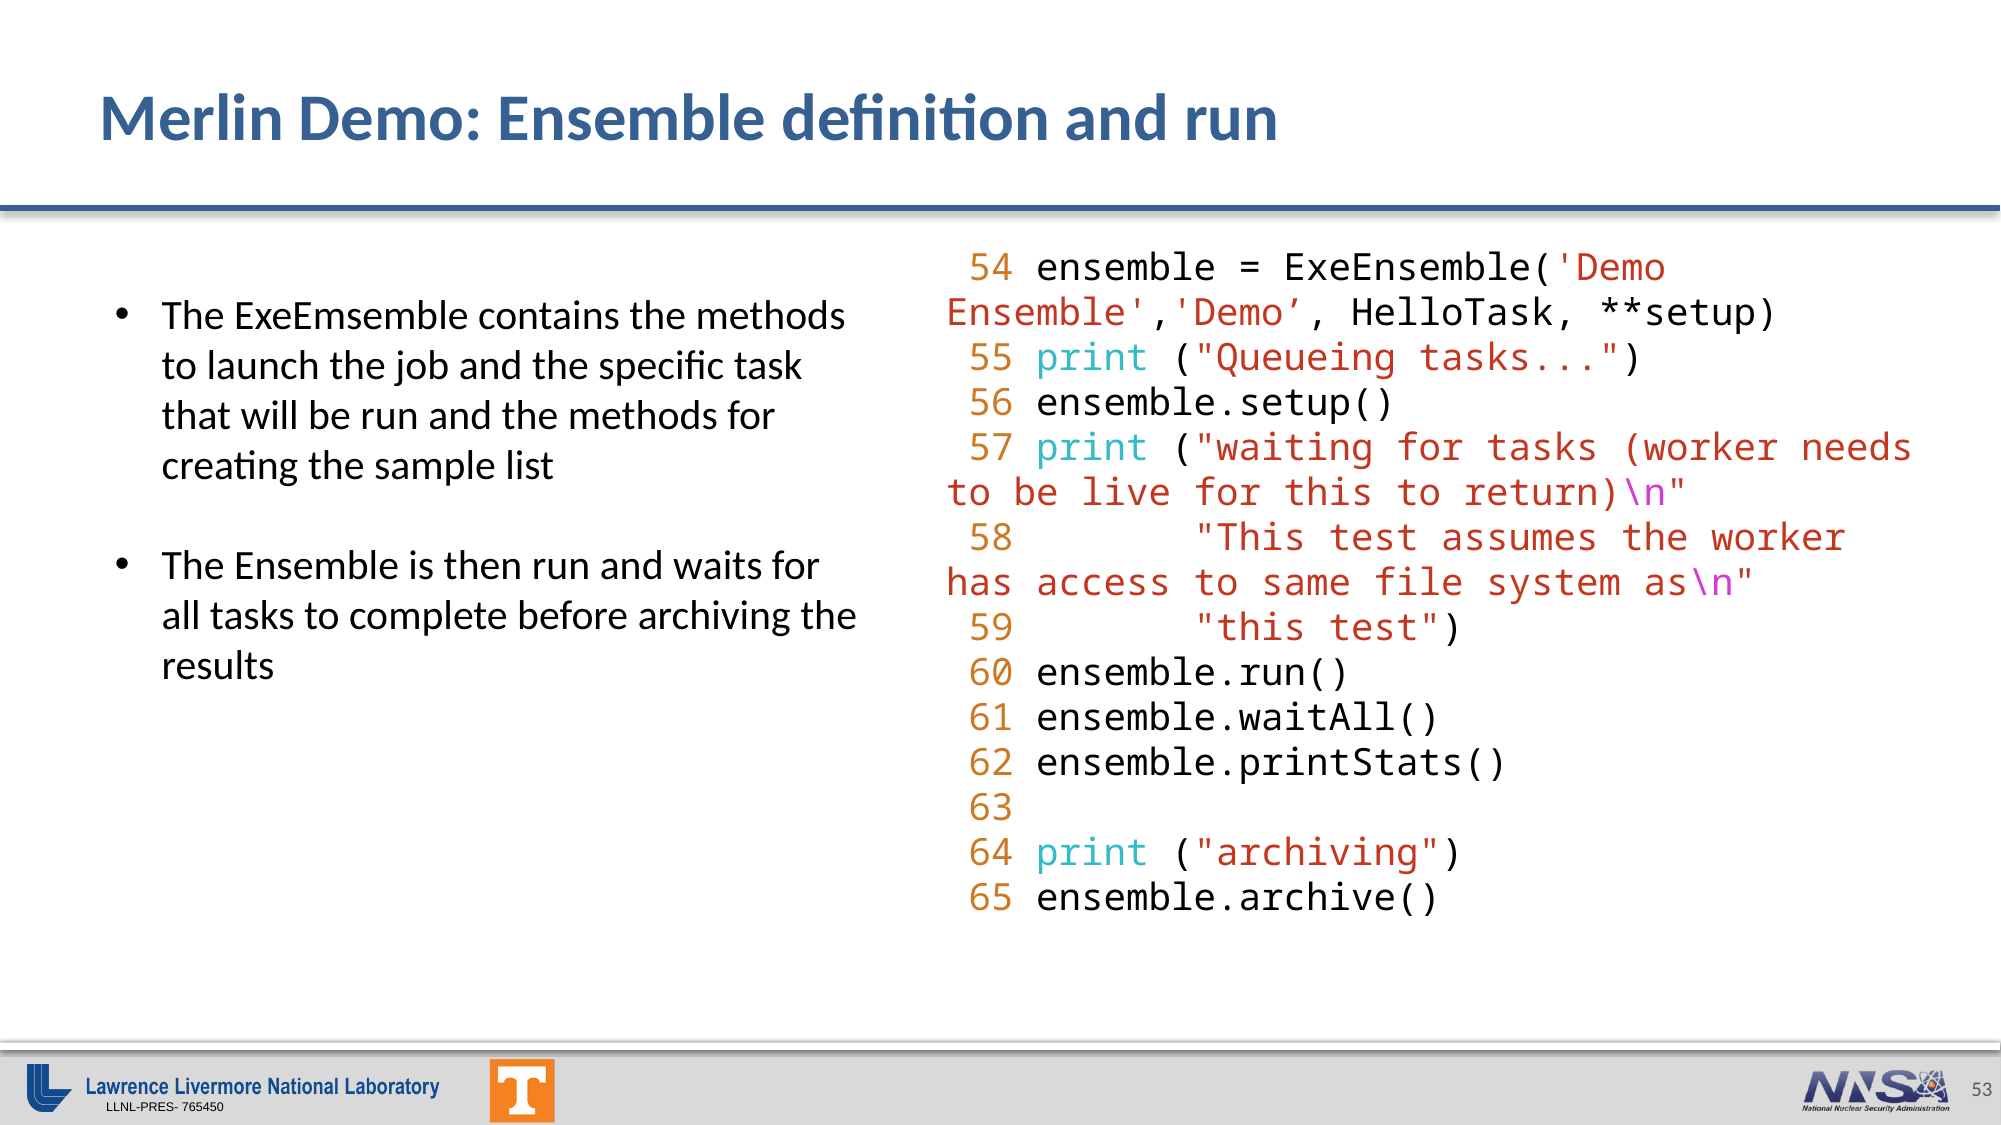

# Merlin Demo: Ensemble definition and run

The ExeEmsemble contains the methods to launch the job and the specific task that will be run and the methods for creating the sample list

The Ensemble is then run and waits for all tasks to complete before archiving the results

 54 ensemble = ExeEnsemble('Demo Ensemble','Demo’, HelloTask, **setup)
 55 print ("Queueing tasks...")
 56 ensemble.setup()
 57 print ("waiting for tasks (worker needs to be live for this to return)\n"
 58        "This test assumes the worker has access to same file system as\n"
 59        "this test")
 60 ensemble.run()
 61 ensemble.waitAll()
 62 ensemble.printStats()
 63
 64 print ("archiving")
 65 ensemble.archive()